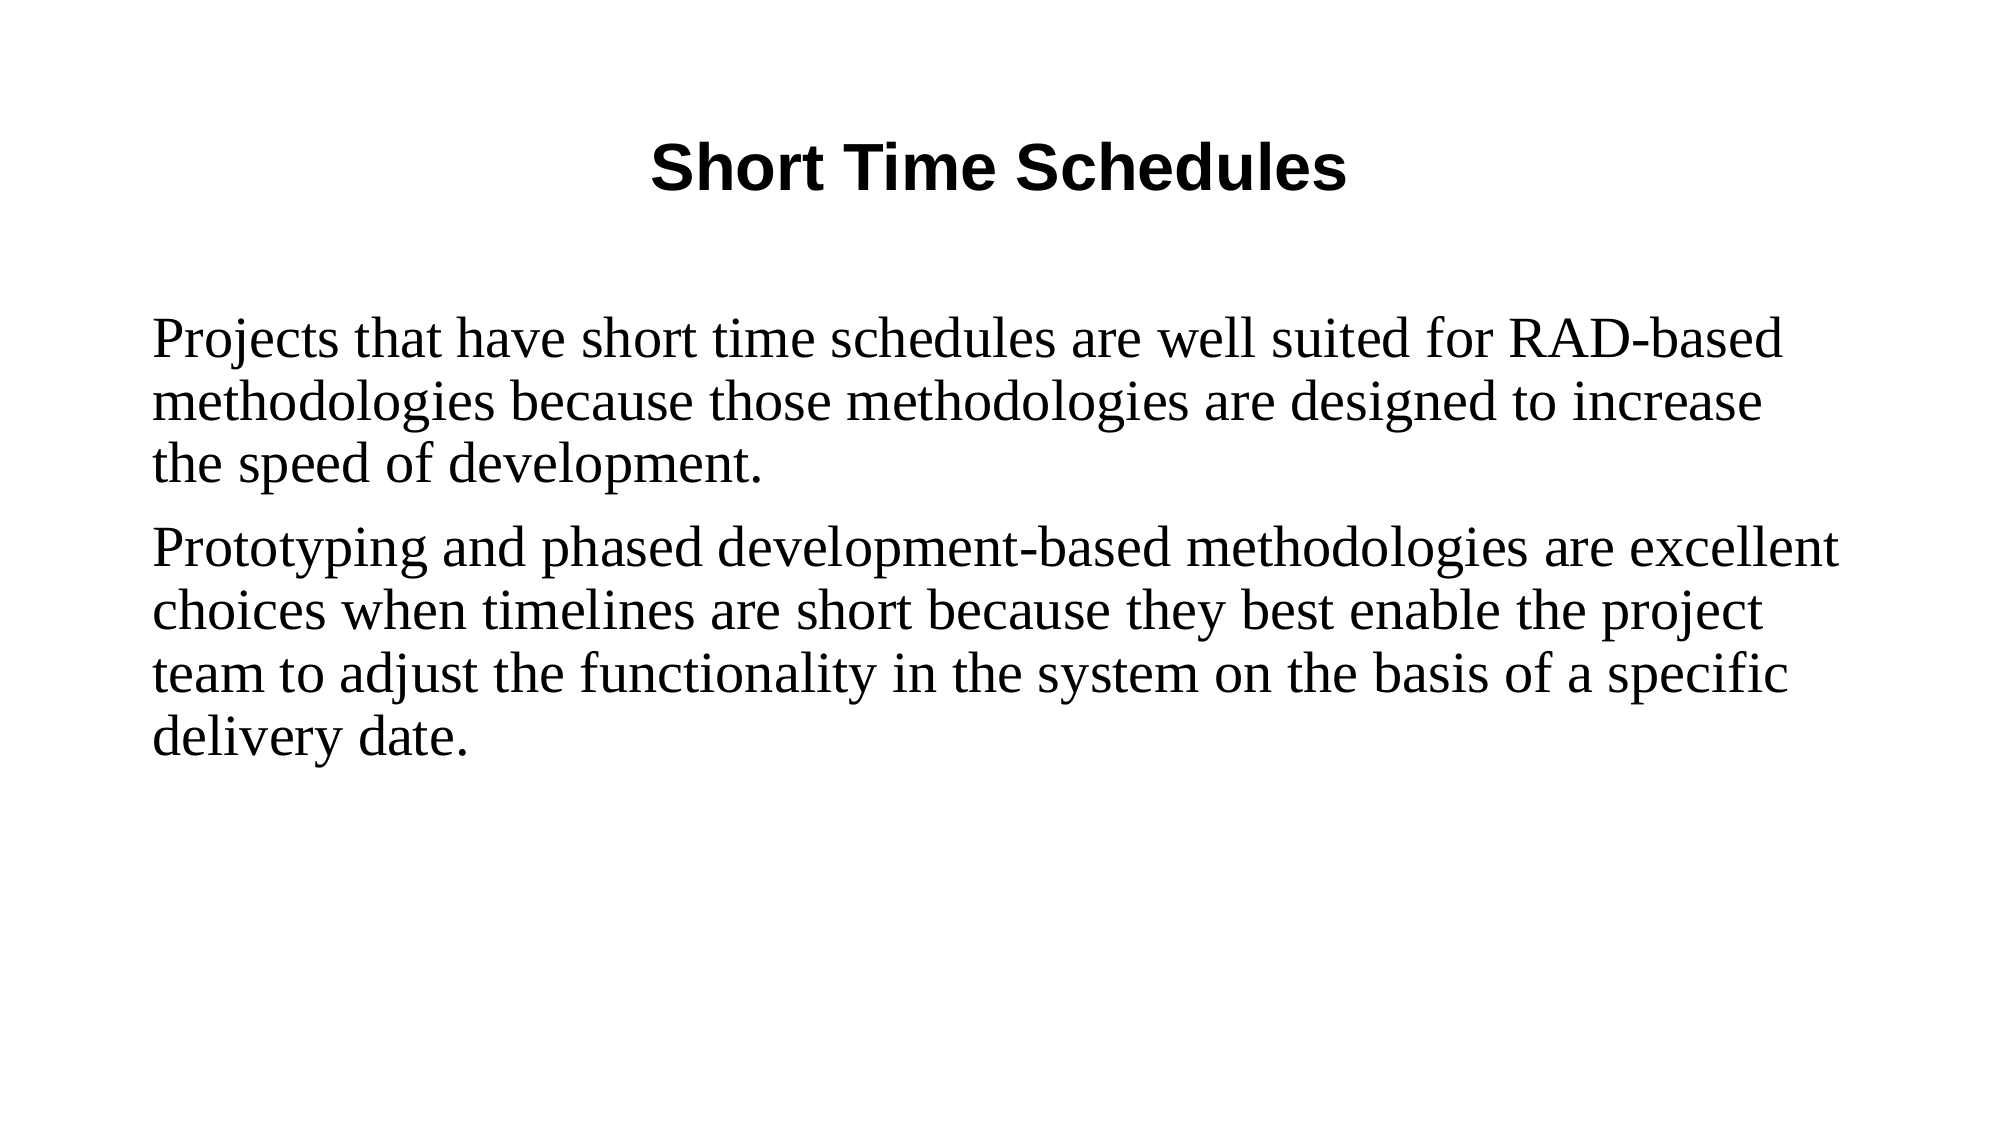

# Short Time Schedules
Projects that have short time schedules are well suited for RAD-based methodologies because those methodologies are designed to increase the speed of development.
Prototyping and phased development-based methodologies are excellent choices when timelines are short because they best enable the project team to adjust the functionality in the system on the basis of a specific delivery date.